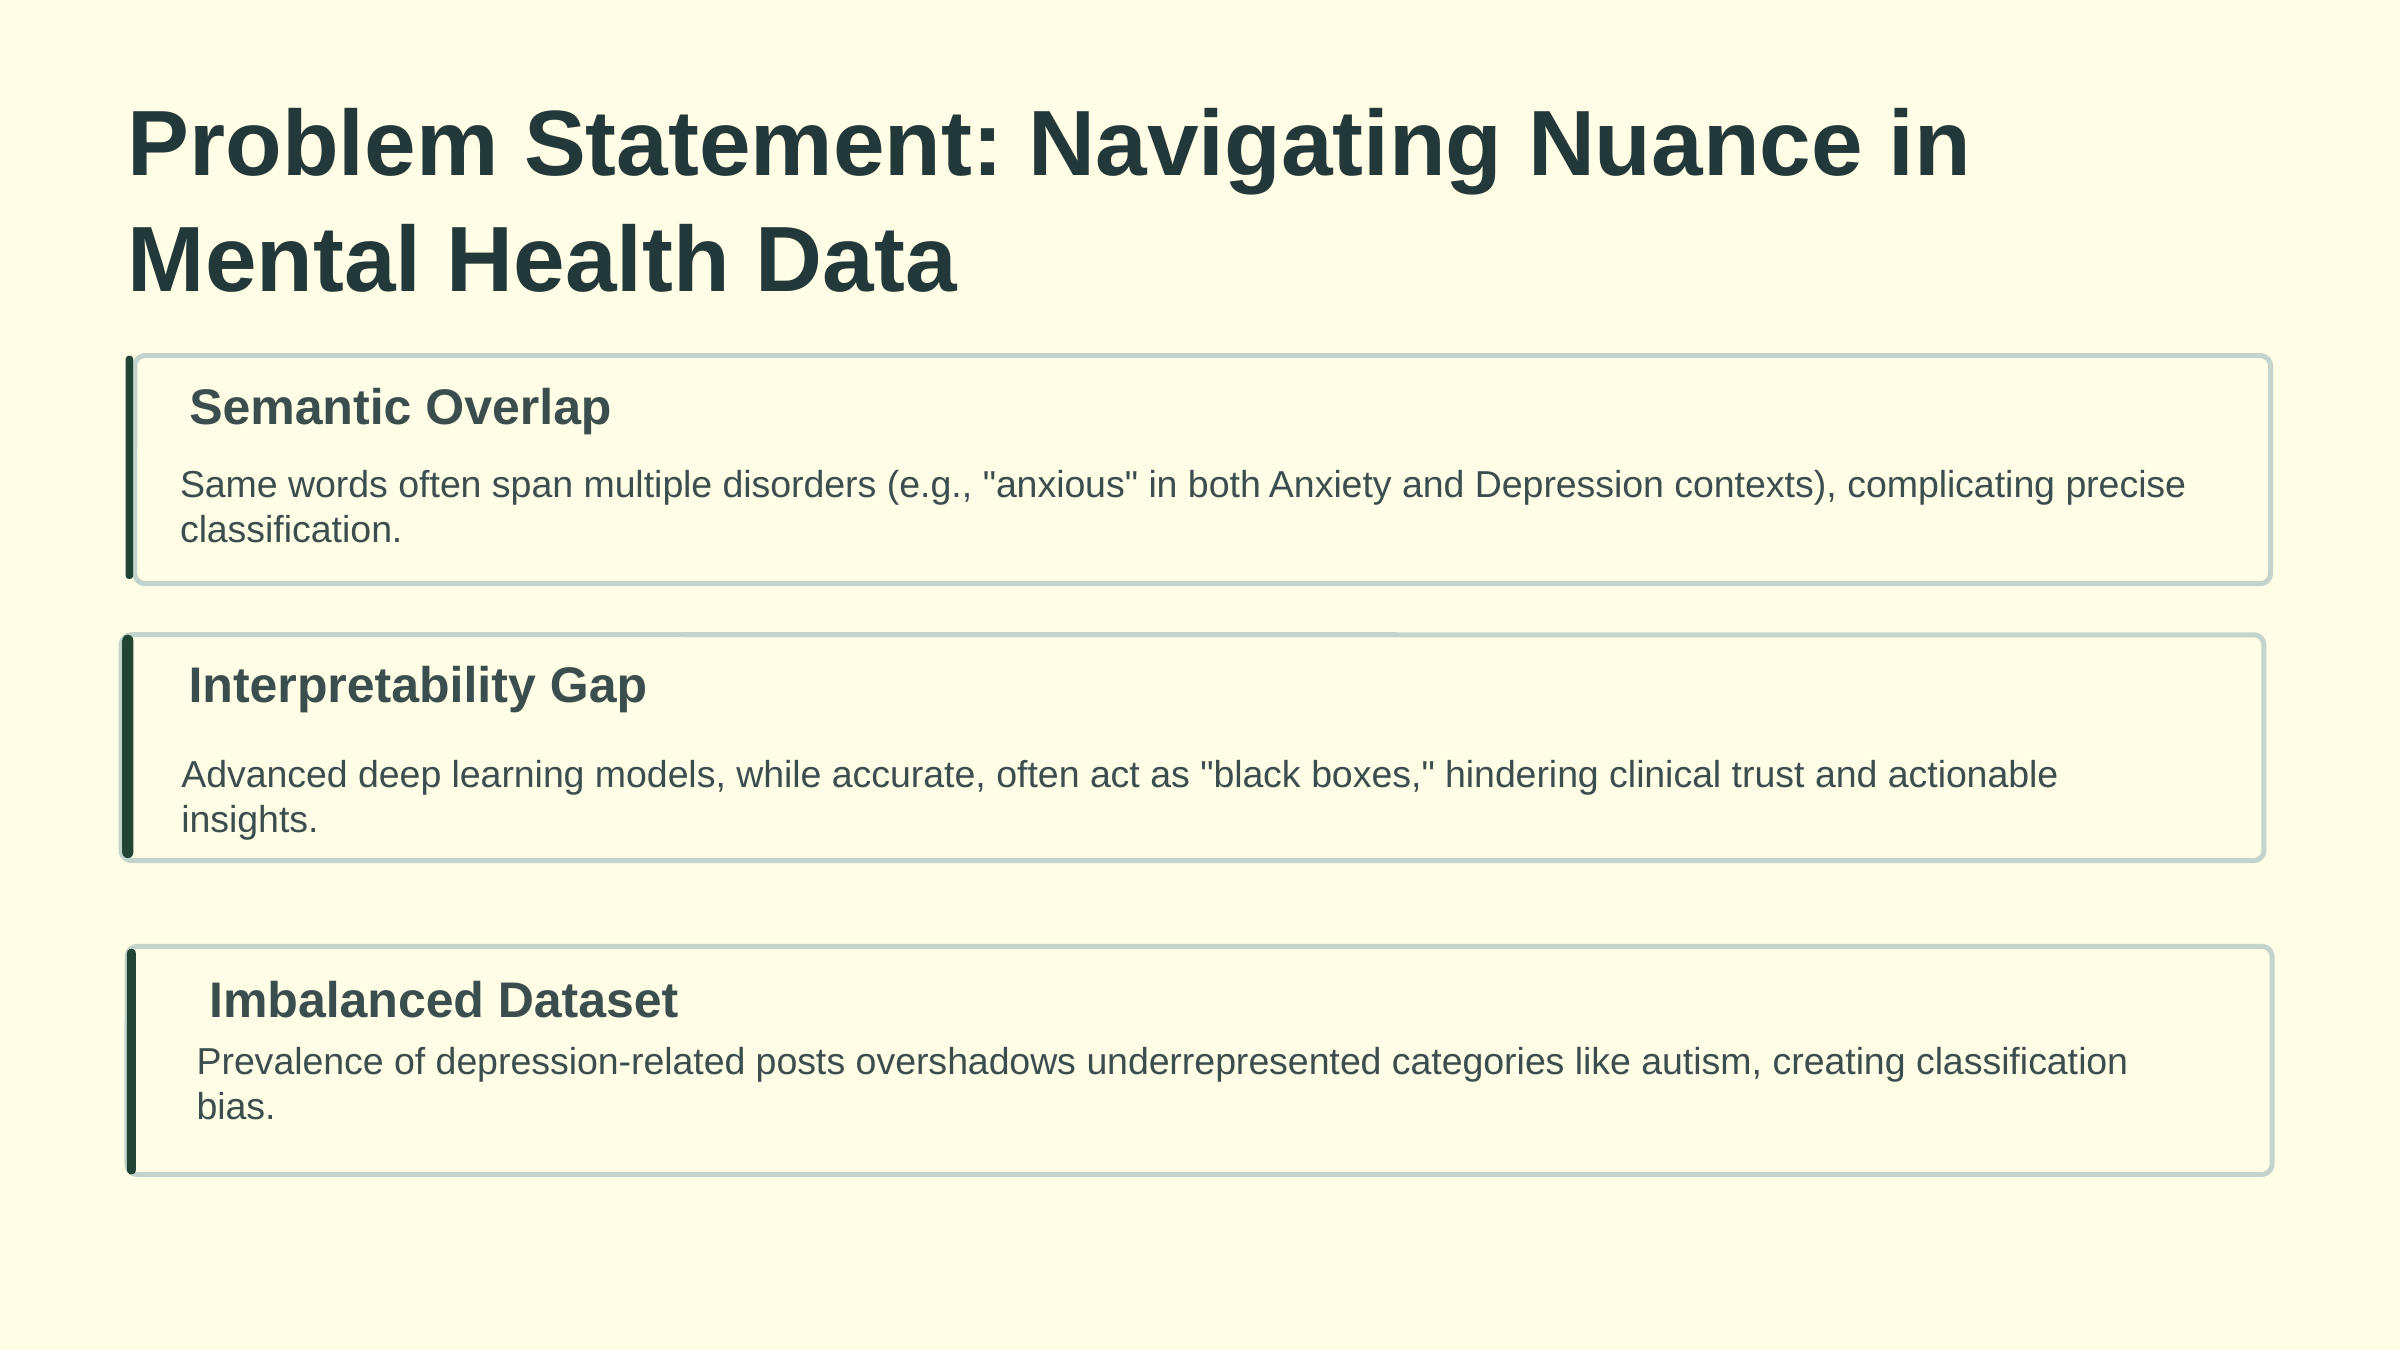

Problem Statement: Navigating Nuance in Mental Health Data

Semantic Overlap
Same words often span multiple disorders (e.g., "anxious" in both Anxiety and Depression contexts), complicating precise classification.

Interpretability Gap
Advanced deep learning models, while accurate, often act as "black boxes," hindering clinical trust and actionable insights.

Imbalanced Dataset
Prevalence of depression-related posts overshadows underrepresented categories like autism, creating classification bias.